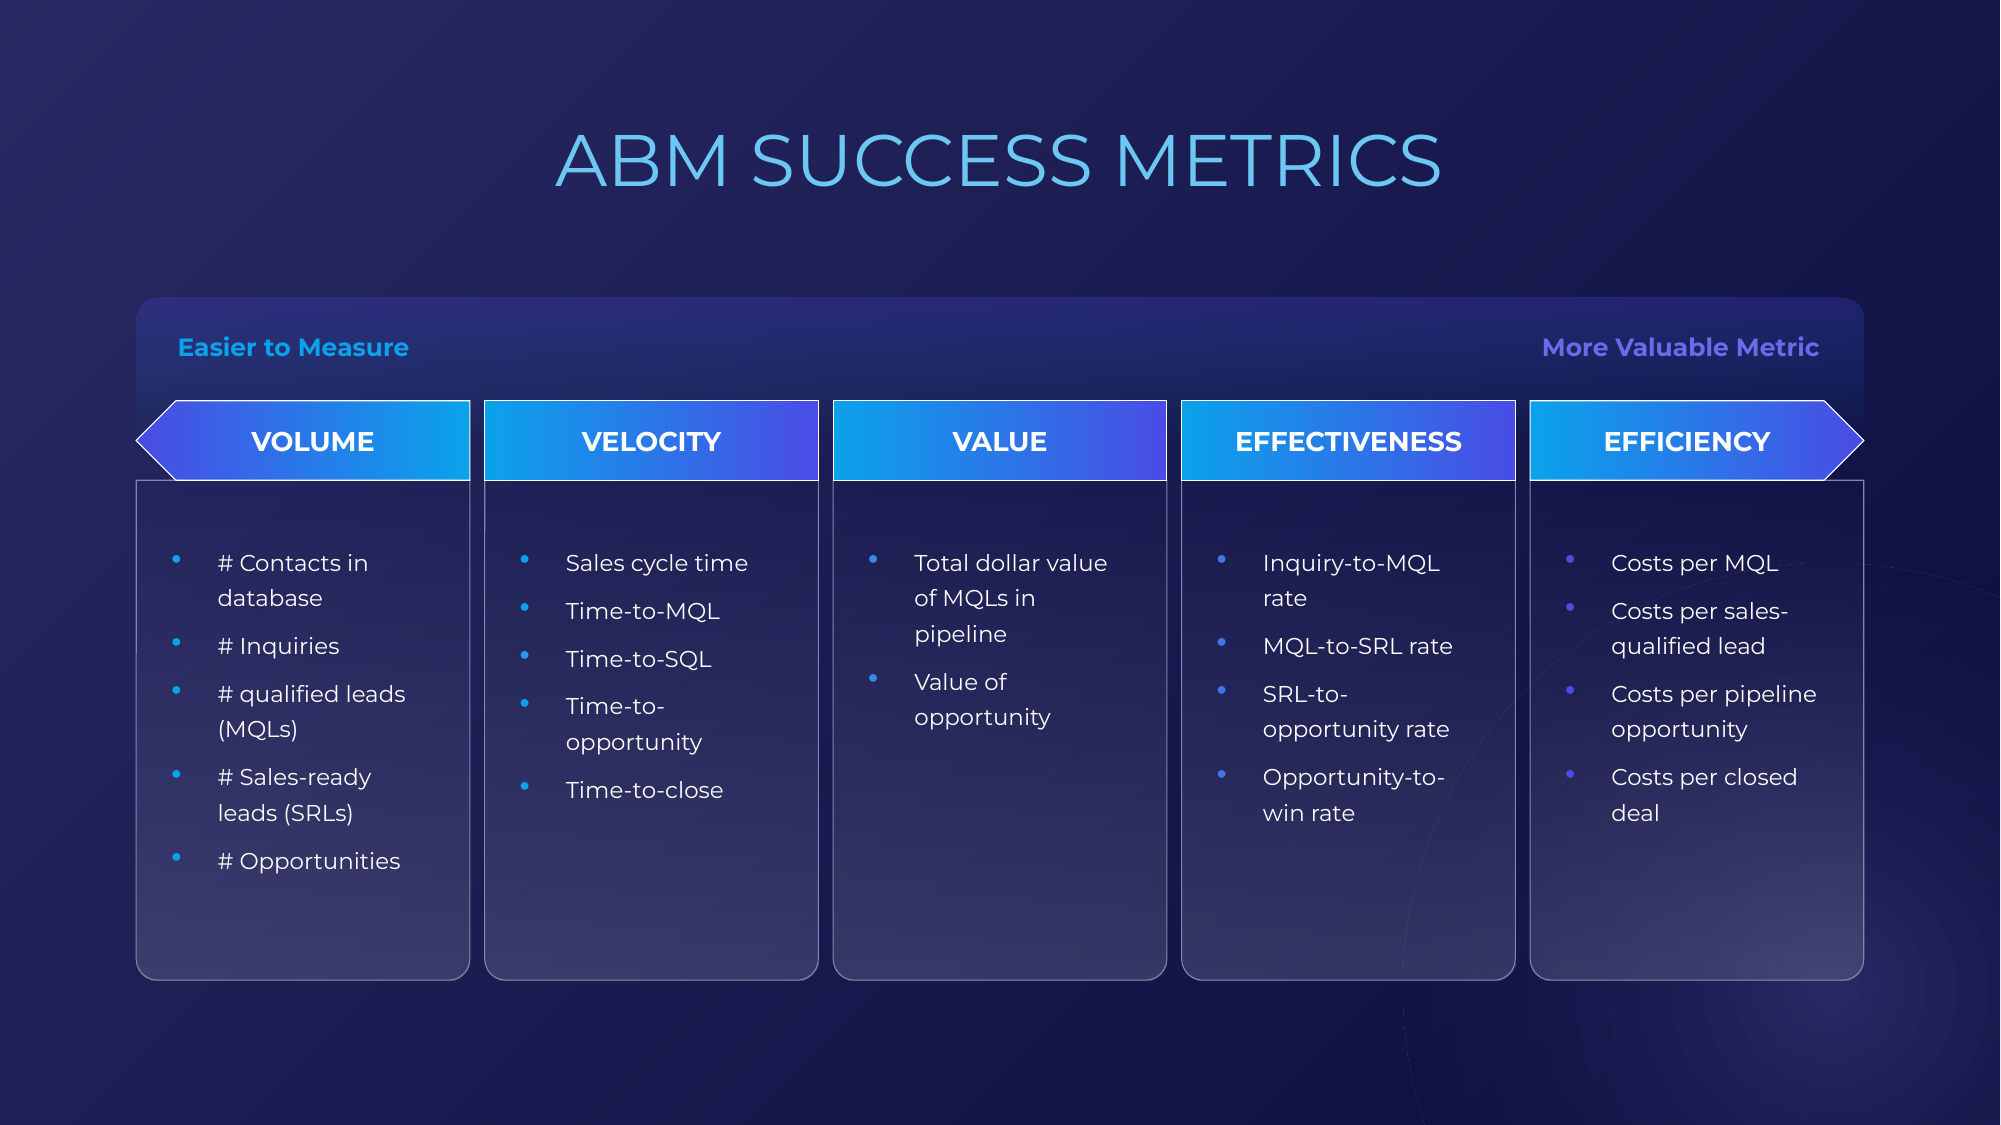

ABM SUCCESS METRICS

Easier to Measure
More Valuable Metric
VOLUME
VELOCITY
VALUE
EFFECTIVENESS
EFFICIENCY
# Contacts in database
# Inquiries
# qualified leads (MQLs)
# Sales-ready leads (SRLs)
# Opportunities
Sales cycle time
Time-to-MQL
Time-to-SQL
Time-to-opportunity
Time-to-close
Total dollar value of MQLs in pipeline
Value of opportunity
Inquiry-to-MQL rate
MQL-to-SRL rate
SRL-to-opportunity rate
Opportunity-to-win rate
Costs per MQL
Costs per sales-qualified lead
Costs per pipeline opportunity
Costs per closed deal